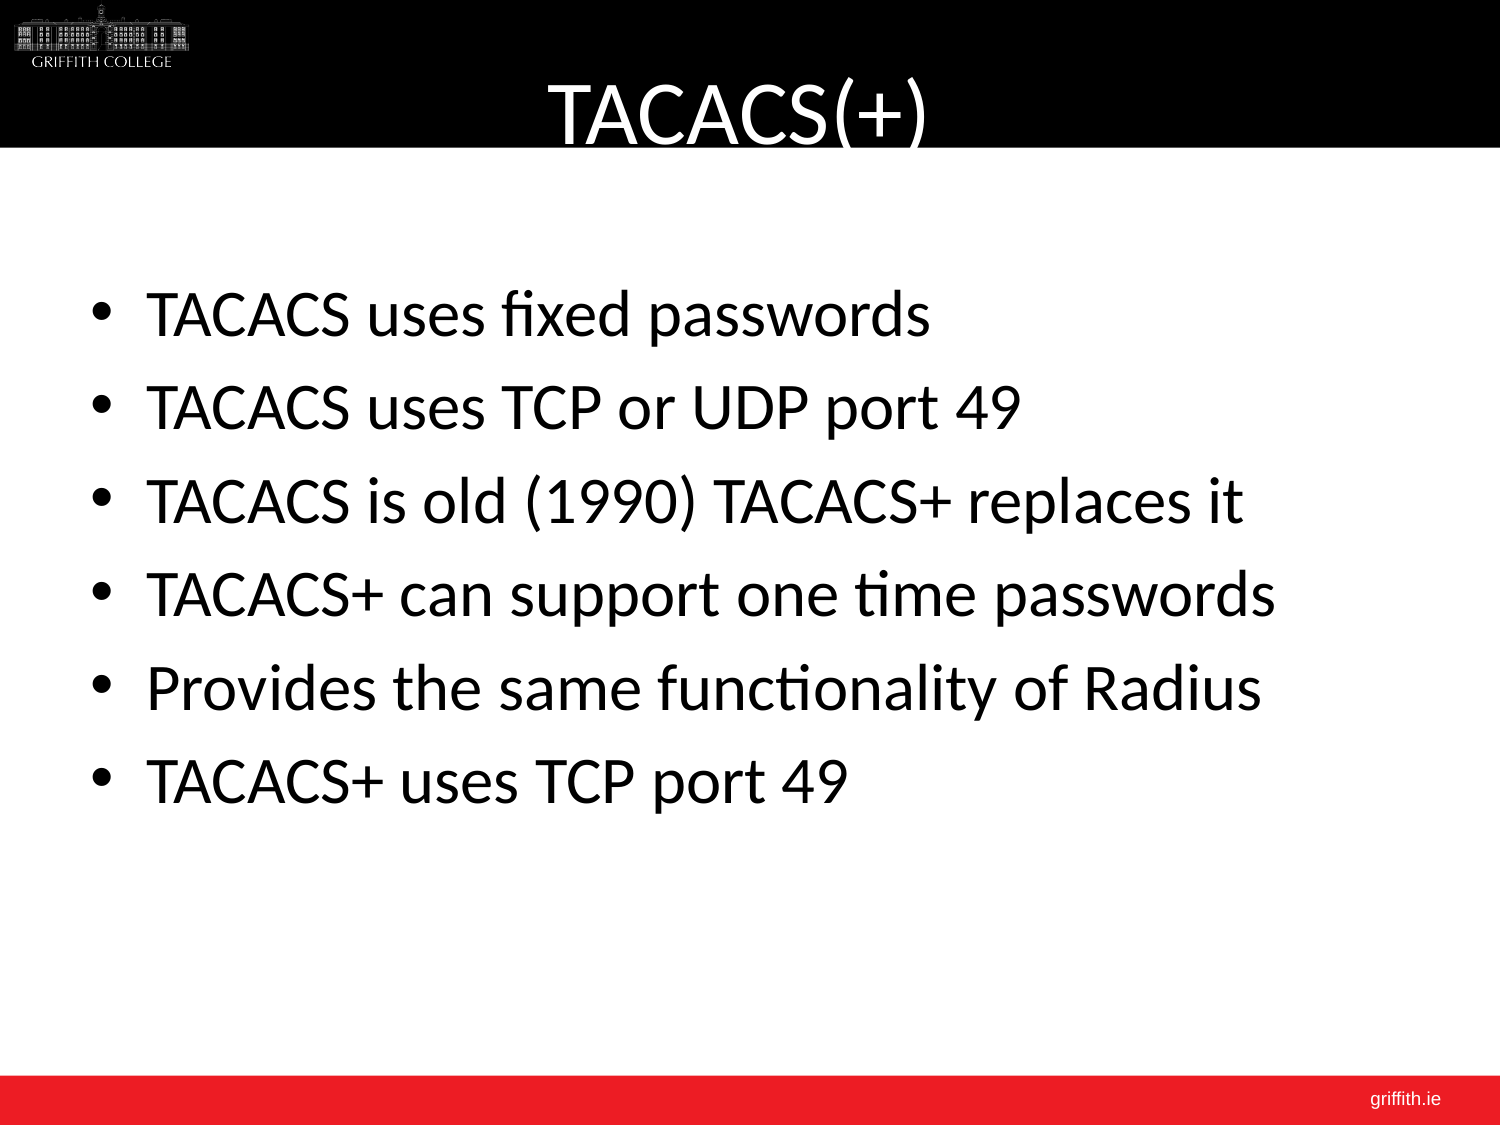

# TACACS(+)
TACACS uses fixed passwords
TACACS uses TCP or UDP port 49
TACACS is old (1990) TACACS+ replaces it
TACACS+ can support one time passwords
Provides the same functionality of Radius
TACACS+ uses TCP port 49